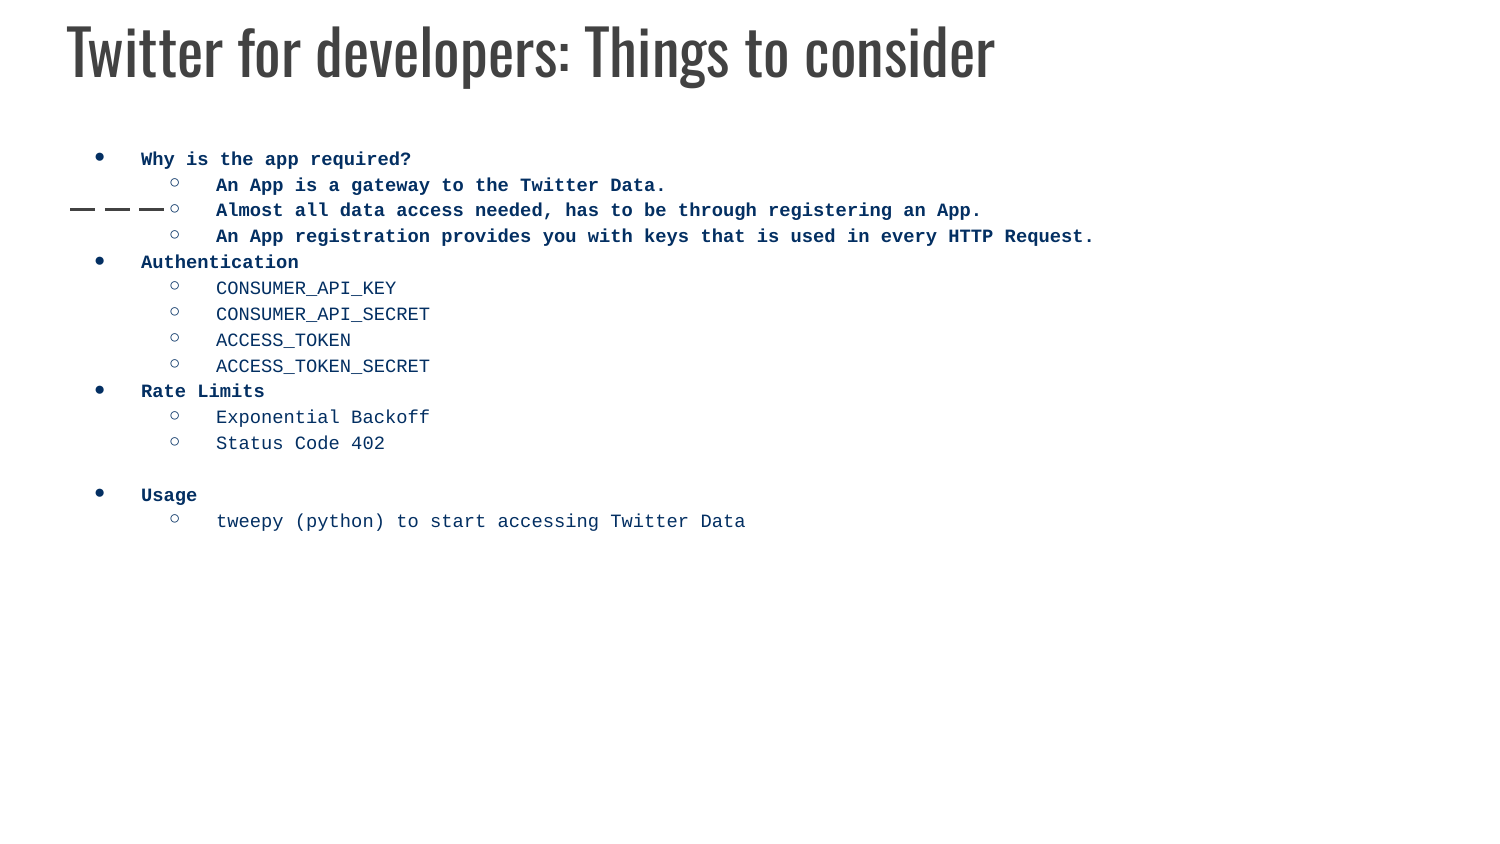

# Twitter for developers: Things to consider
Why is the app required?
An App is a gateway to the Twitter Data.
Almost all data access needed, has to be through registering an App.
An App registration provides you with keys that is used in every HTTP Request.
Authentication
CONSUMER_API_KEY
CONSUMER_API_SECRET
ACCESS_TOKEN
ACCESS_TOKEN_SECRET
Rate Limits
Exponential Backoff
Status Code 402

Usage
tweepy (python) to start accessing Twitter Data